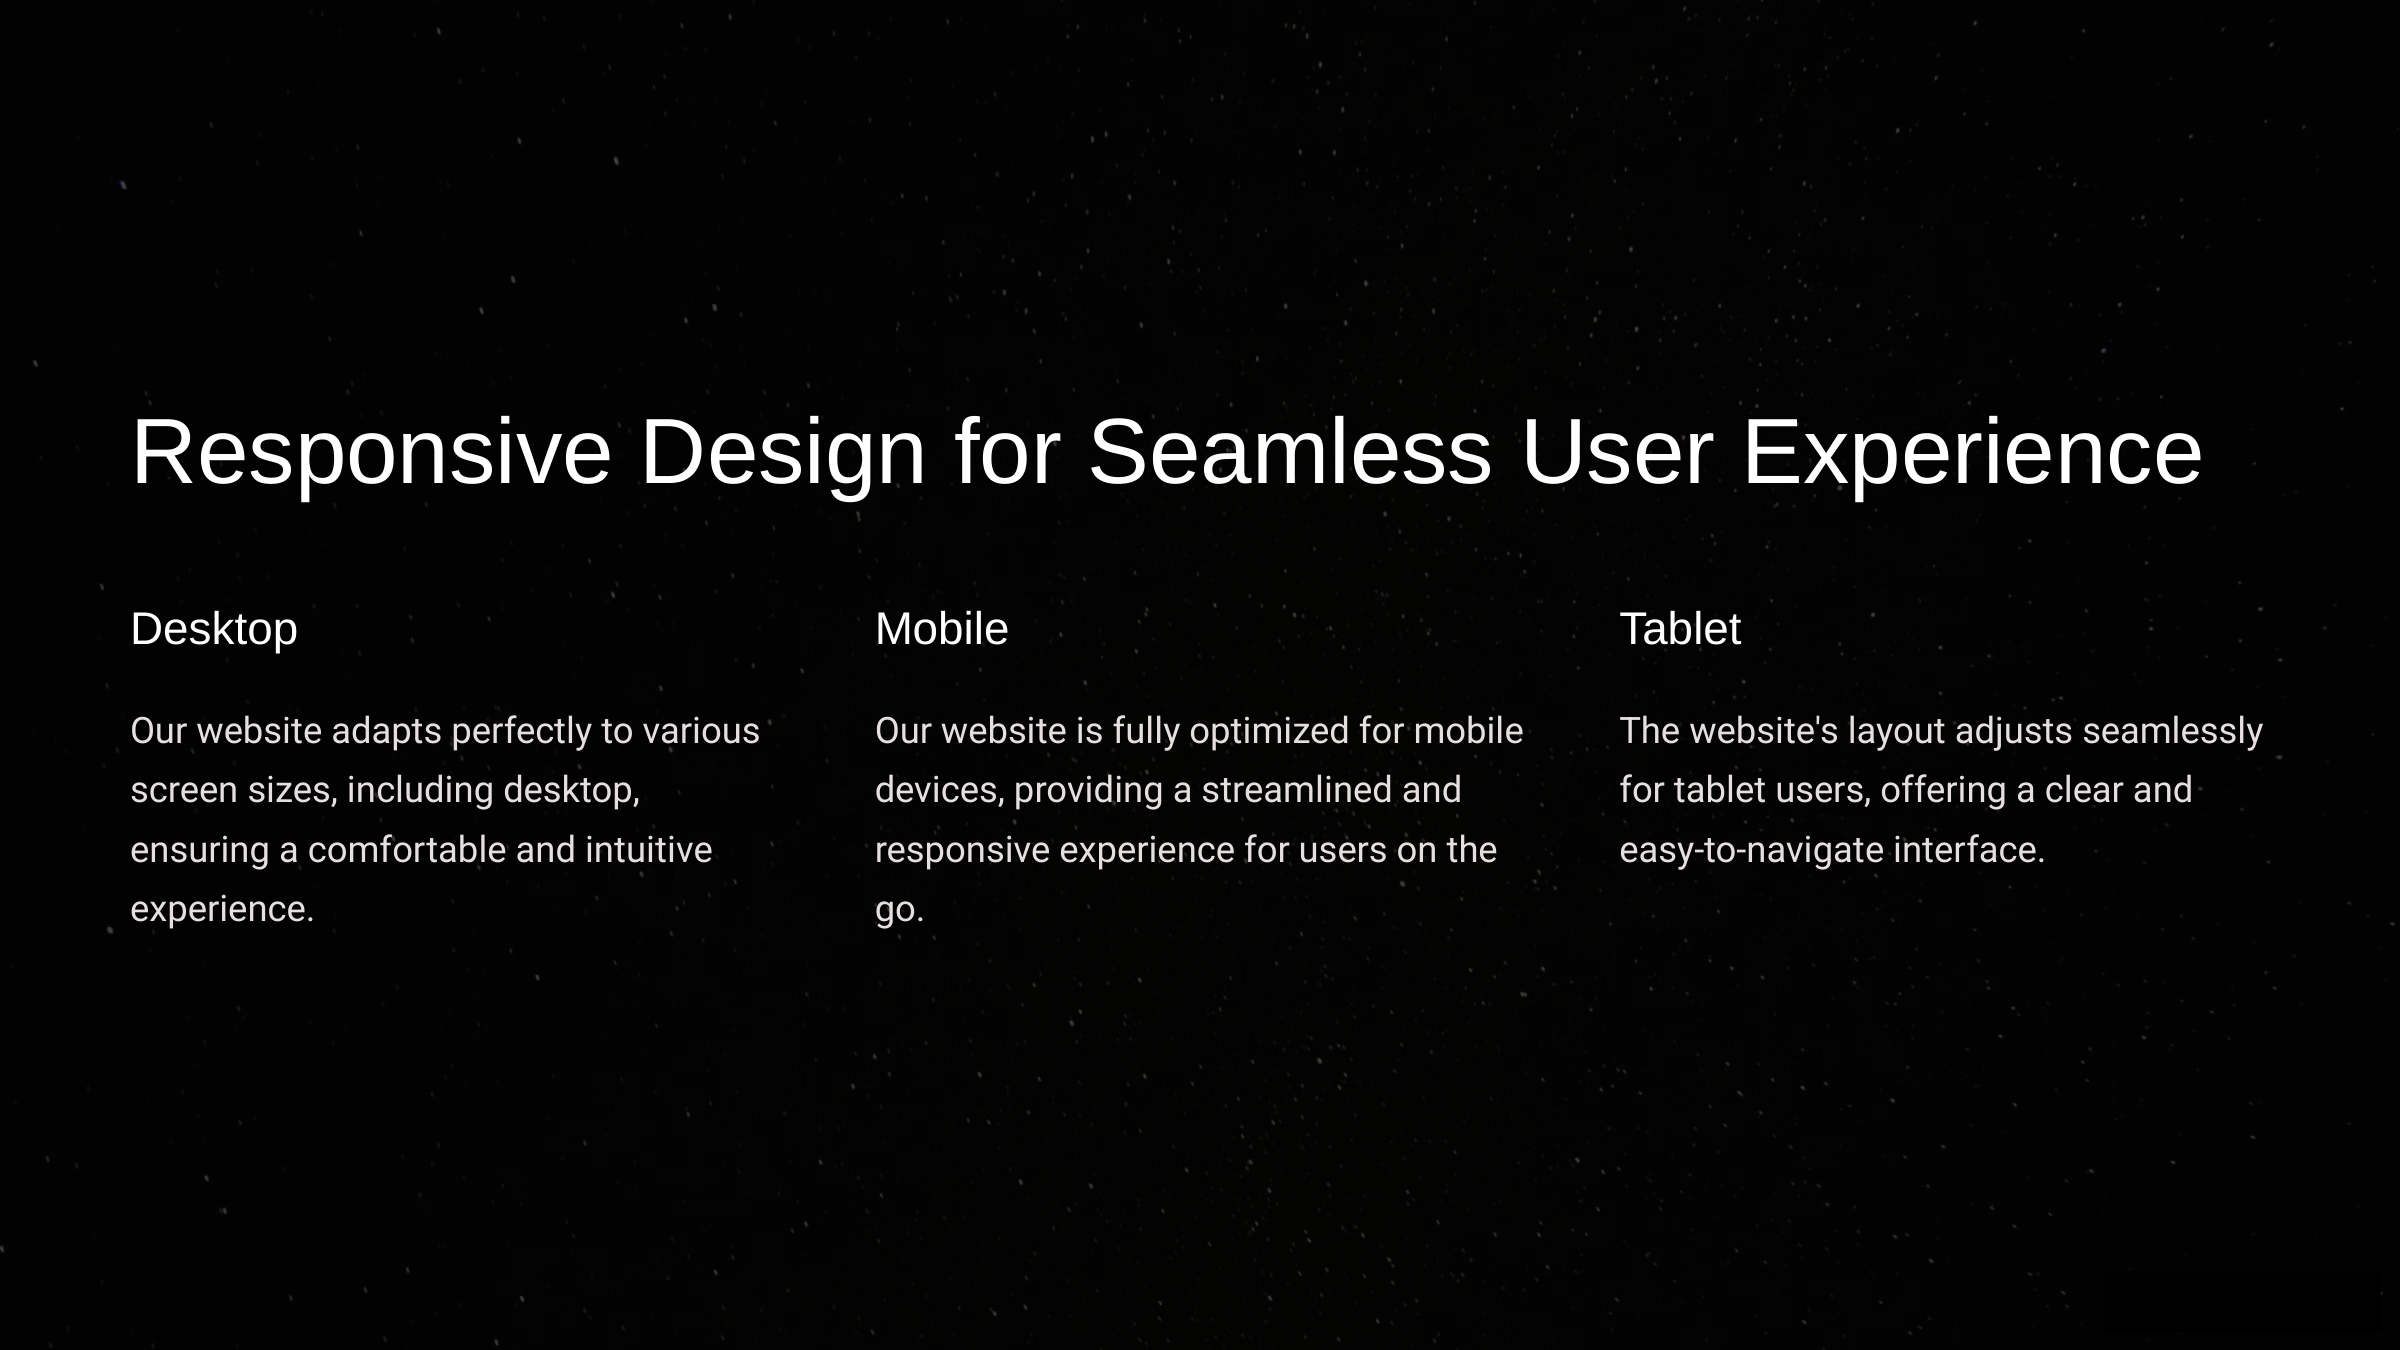

Responsive Design for Seamless User Experience
Desktop
Mobile
Tablet
Our website adapts perfectly to various screen sizes, including desktop, ensuring a comfortable and intuitive experience.
Our website is fully optimized for mobile devices, providing a streamlined and responsive experience for users on the go.
The website's layout adjusts seamlessly for tablet users, offering a clear and easy-to-navigate interface.